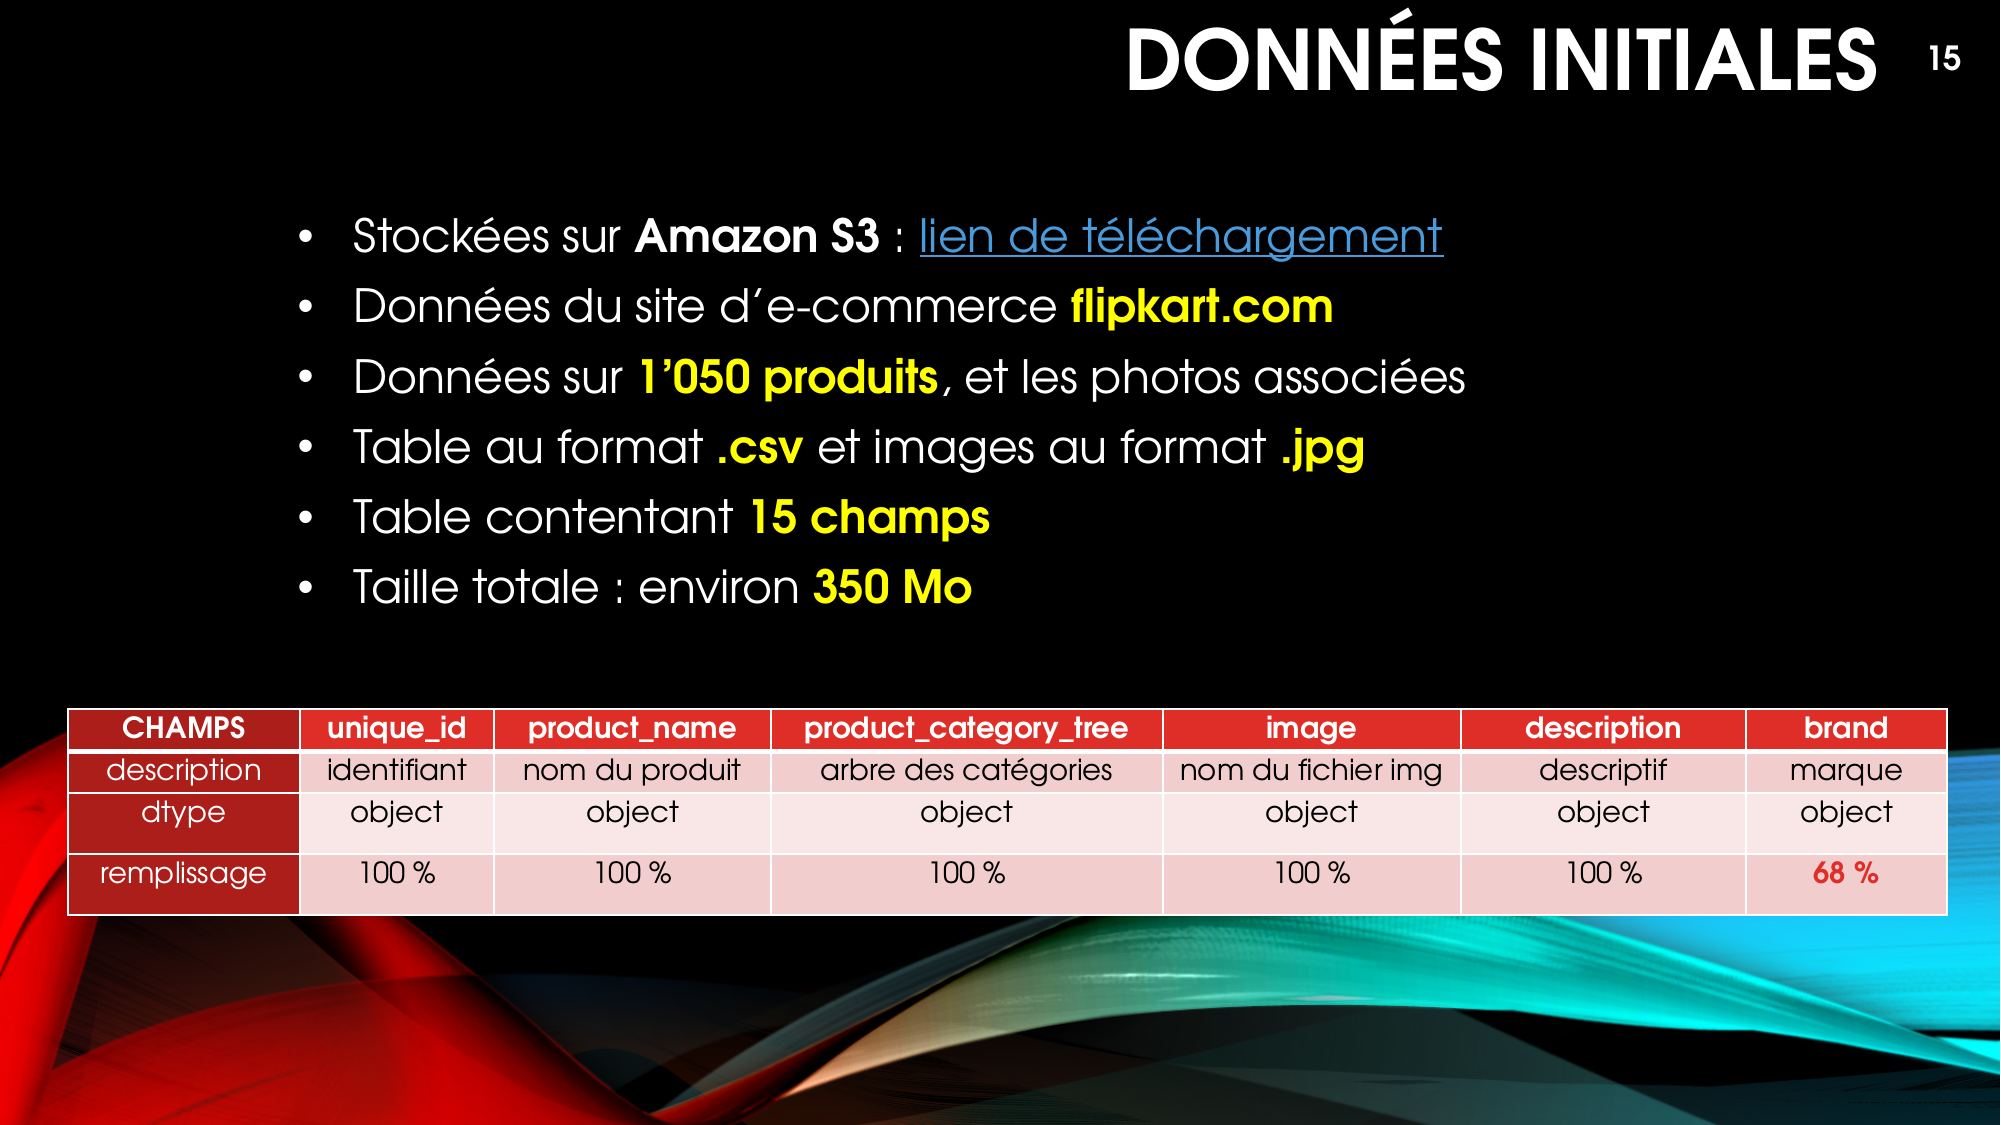

# Données initiales
15
Stockées sur Amazon S3 : lien de téléchargement
Données du site d’e-commerce flipkart.com
Données sur 1’050 produits, et les photos associées
Table au format .csv et images au format .jpg
Table contentant 15 champs
Taille totale : environ 350 Mo
| CHAMPS | unique\_id | product\_name | product\_category\_tree | image | description | brand |
| --- | --- | --- | --- | --- | --- | --- |
| description | identifiant | nom du produit | arbre des catégories | nom du fichier img | descriptif | marque |
| dtype | object | object | object | object | object | object |
| remplissage | 100 % | 100 % | 100 % | 100 % | 100 % | 68 % |